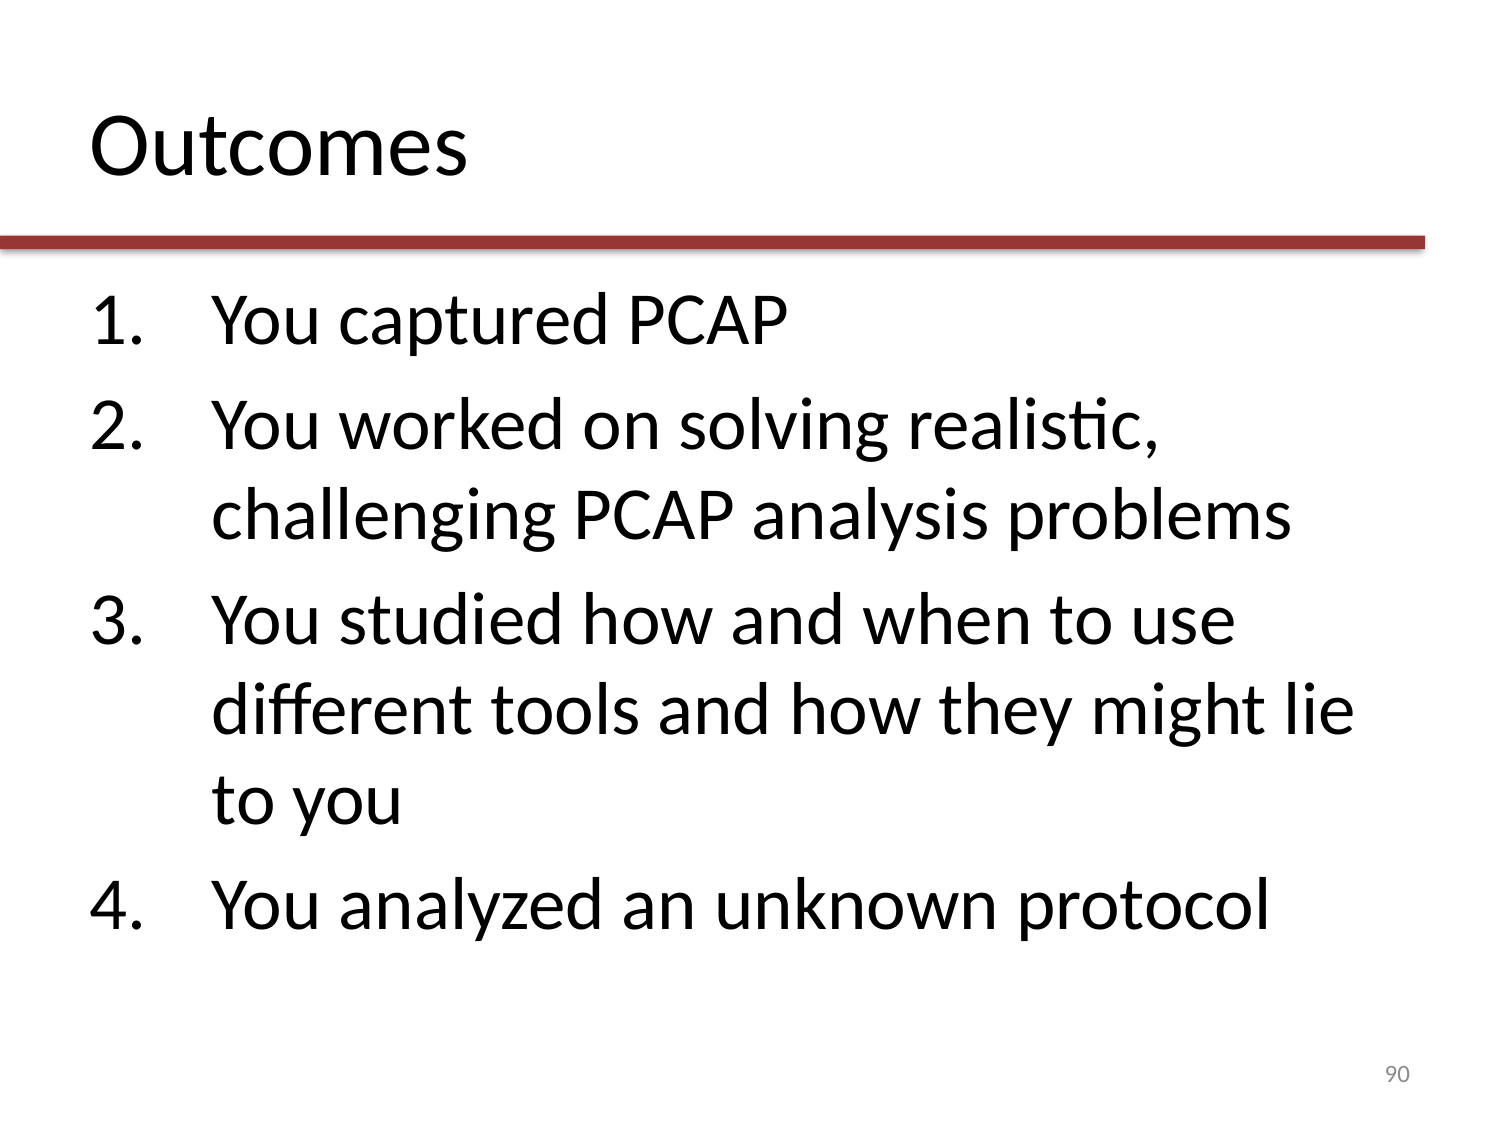

Outcomes
You captured PCAP
You worked on solving realistic, challenging PCAP analysis problems
You studied how and when to use different tools and how they might lie to you
You analyzed an unknown protocol

90